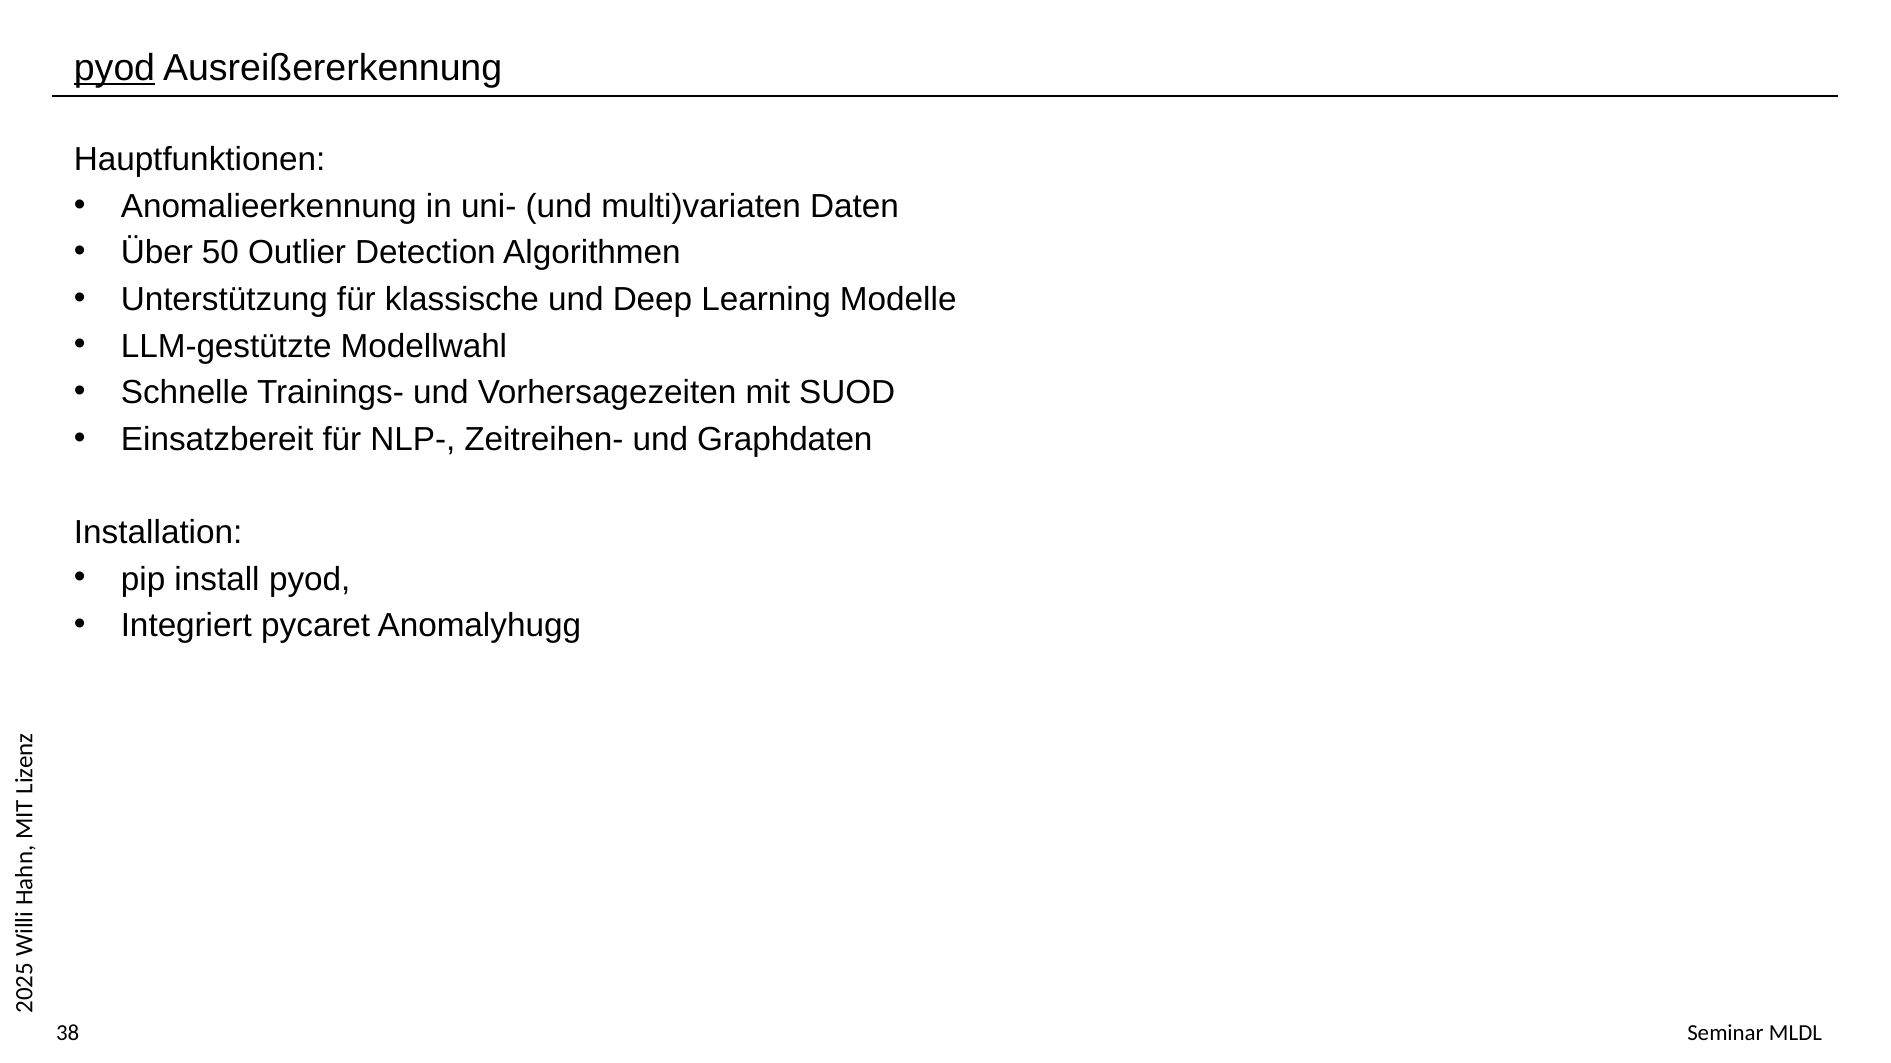

pyod Ausreißererkennung
Hauptfunktionen:
Anomalieerkennung in uni- (und multi)variaten Daten
Über 50 Outlier Detection Algorithmen
Unterstützung für klassische und Deep Learning Modelle
LLM-gestützte Modellwahl
Schnelle Trainings- und Vorhersagezeiten mit SUOD
Einsatzbereit für NLP-, Zeitreihen- und Graphdaten

Installation:
pip install pyod,
Integriert pycaret Anomalyhugg